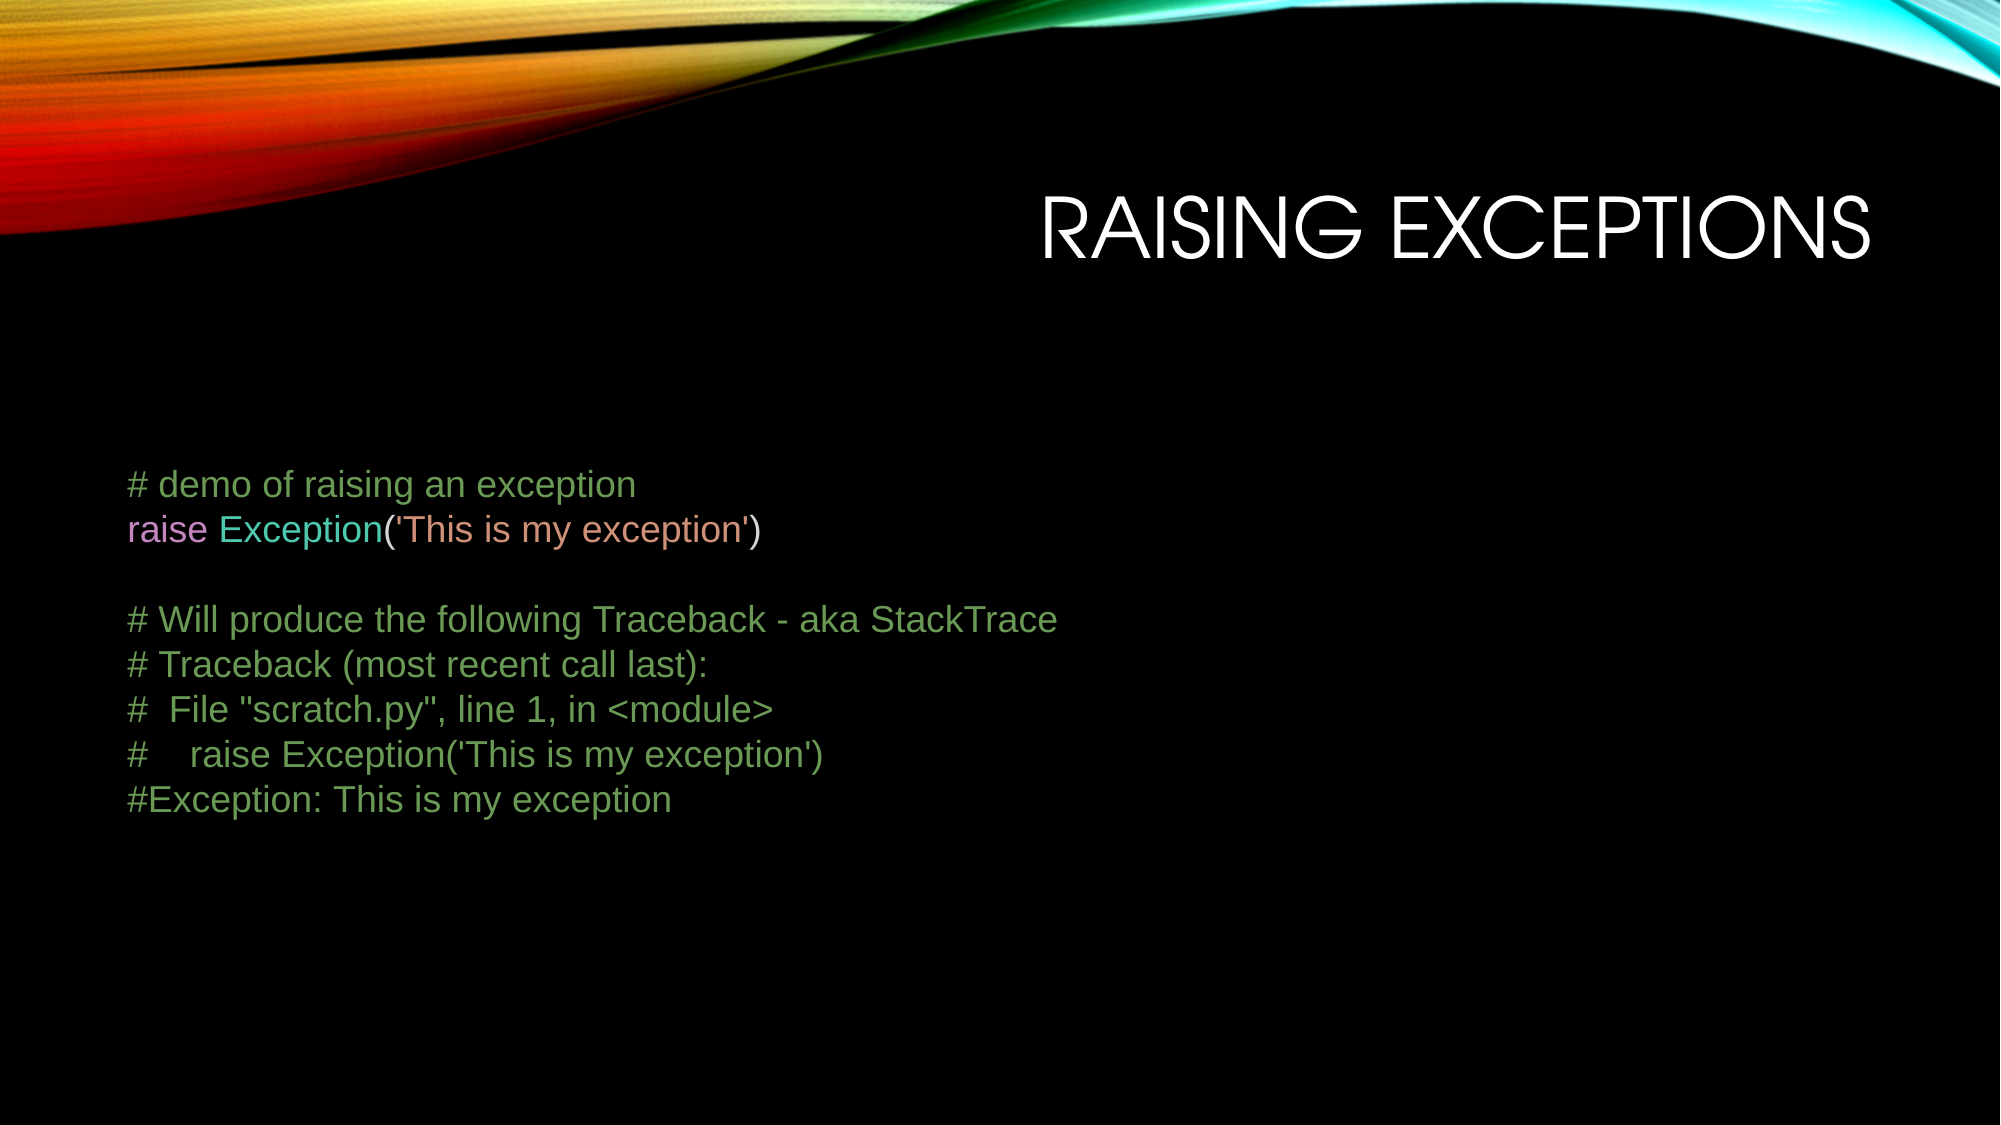

Raising Exceptions
# demo of raising an exception
raise Exception('This is my exception')
# Will produce the following Traceback - aka StackTrace
# Traceback (most recent call last):
#  File "scratch.py", line 1, in <module>
#    raise Exception('This is my exception')
#Exception: This is my exception